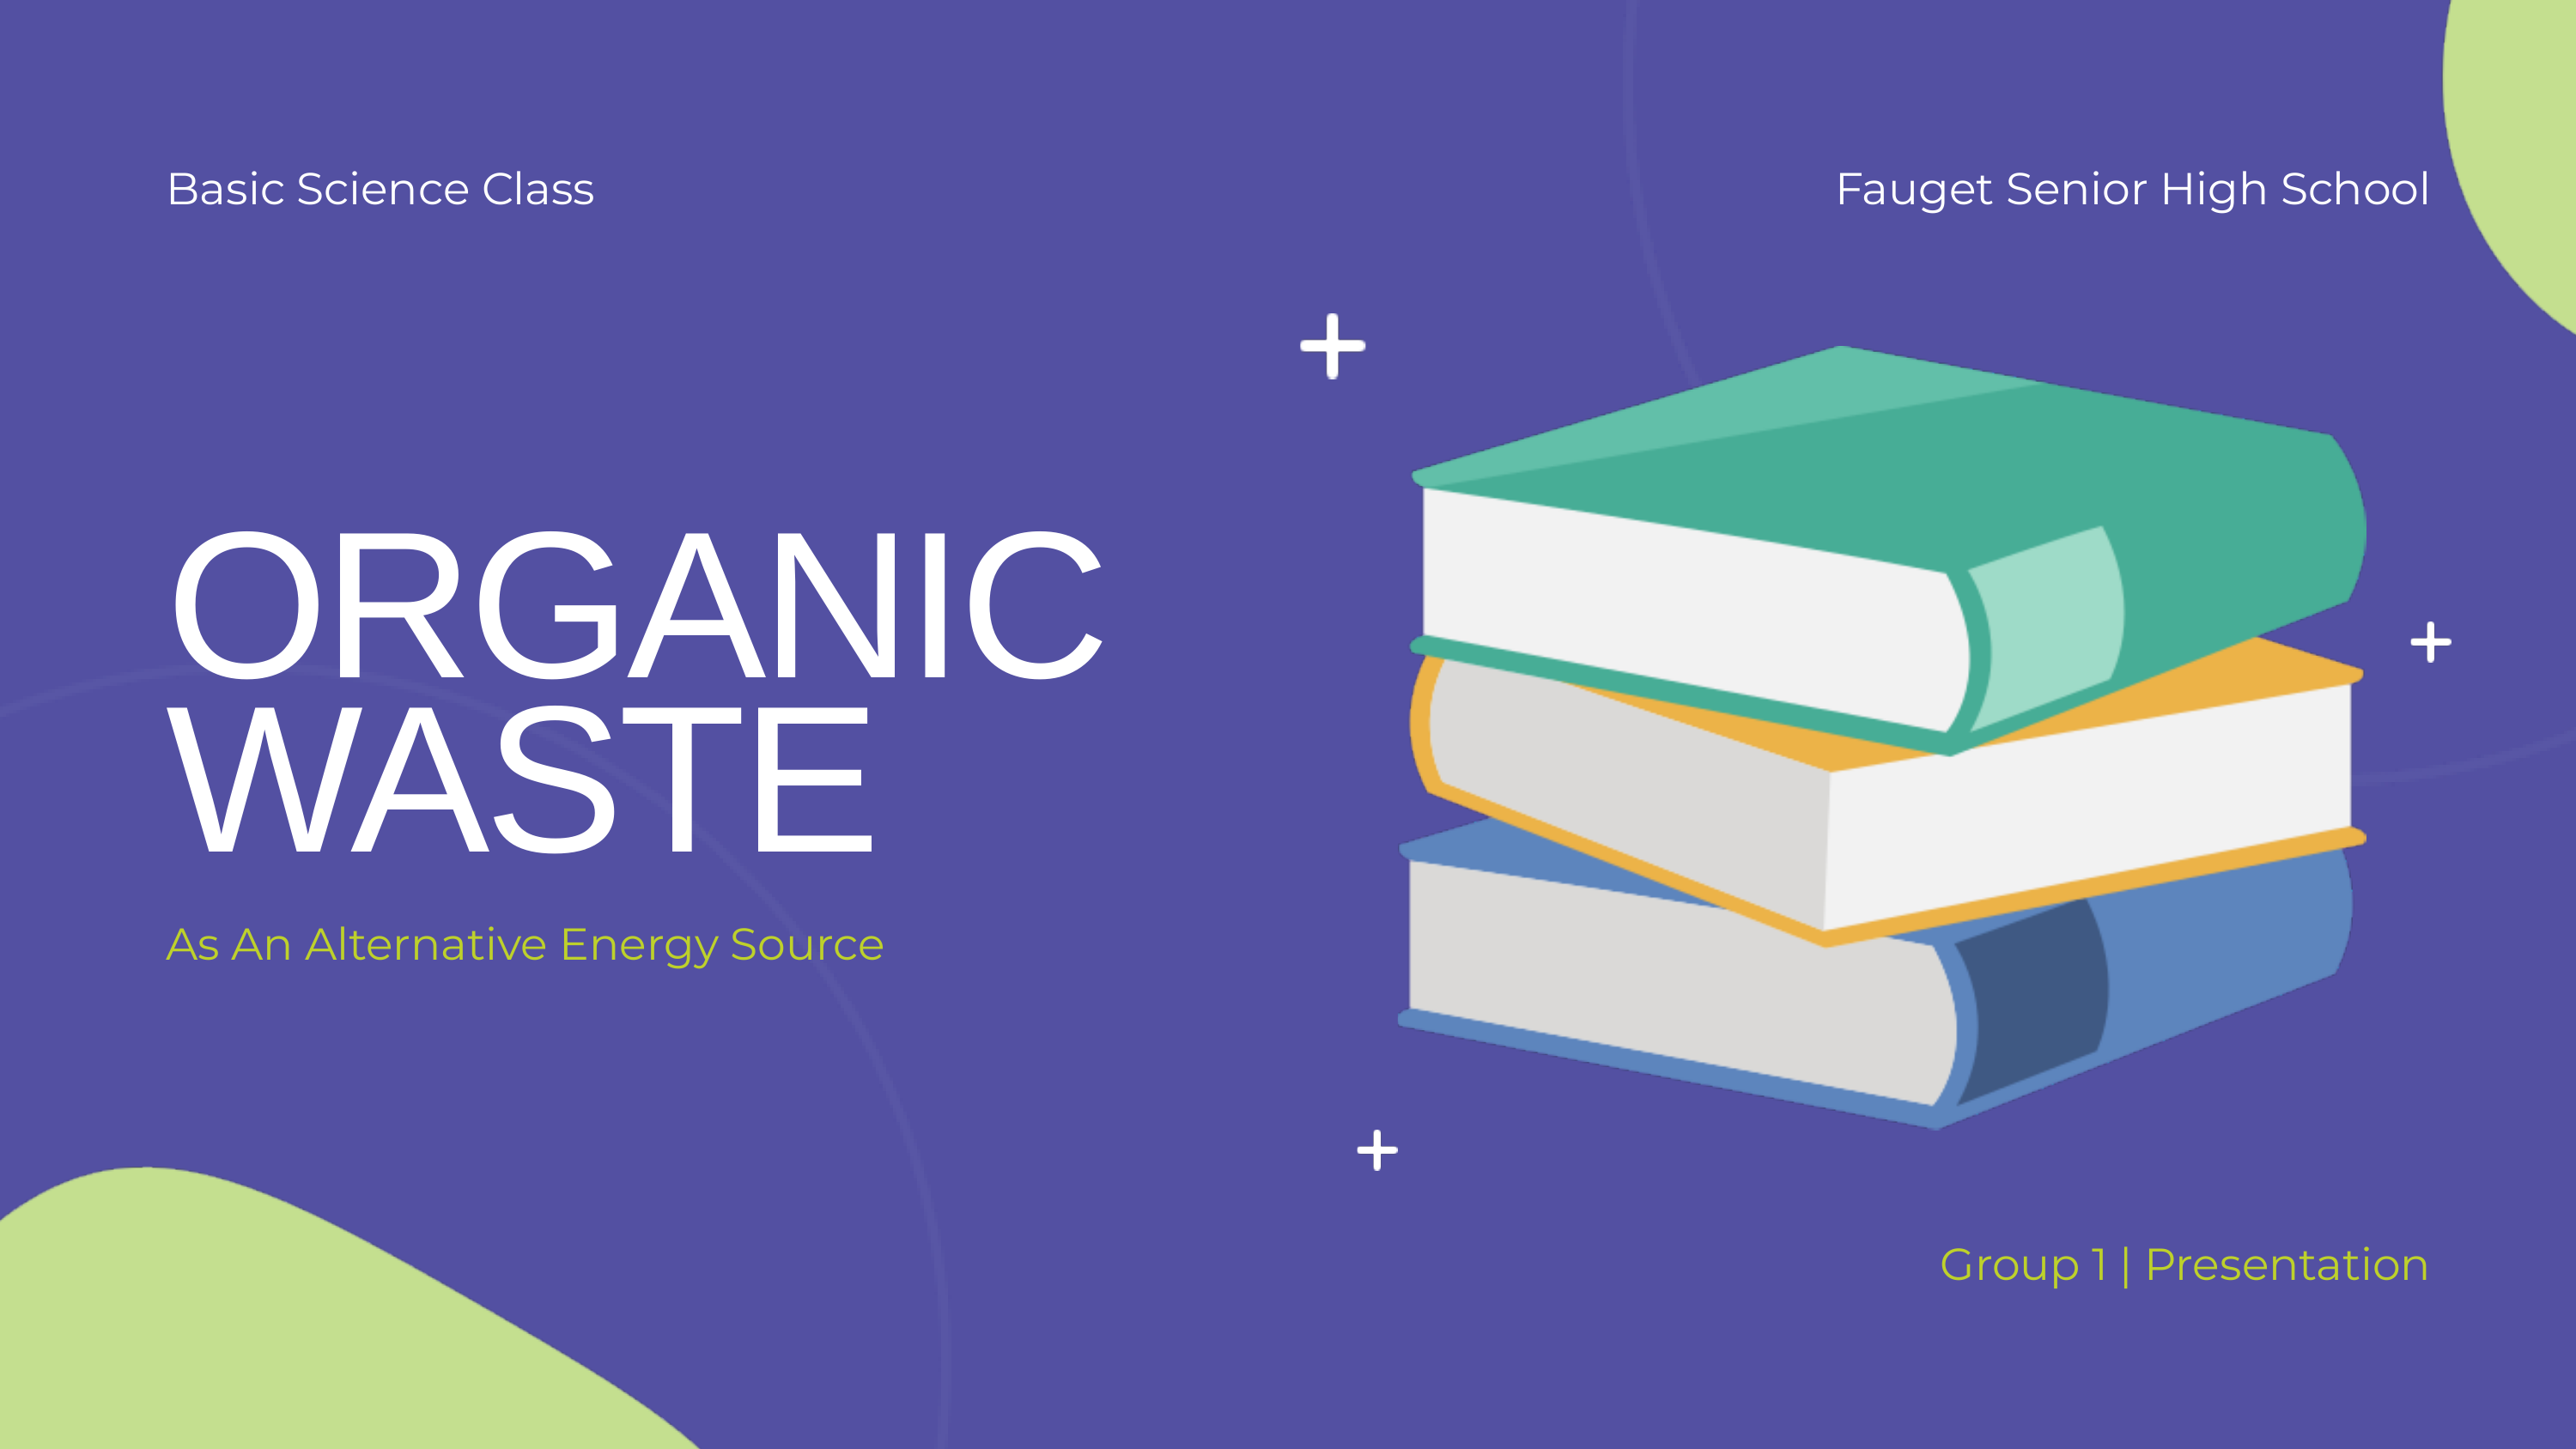

Basic Science Class
Fauget Senior High School

ORGANIC WASTE

As An Alternative Energy Source

Group 1 | Presentation